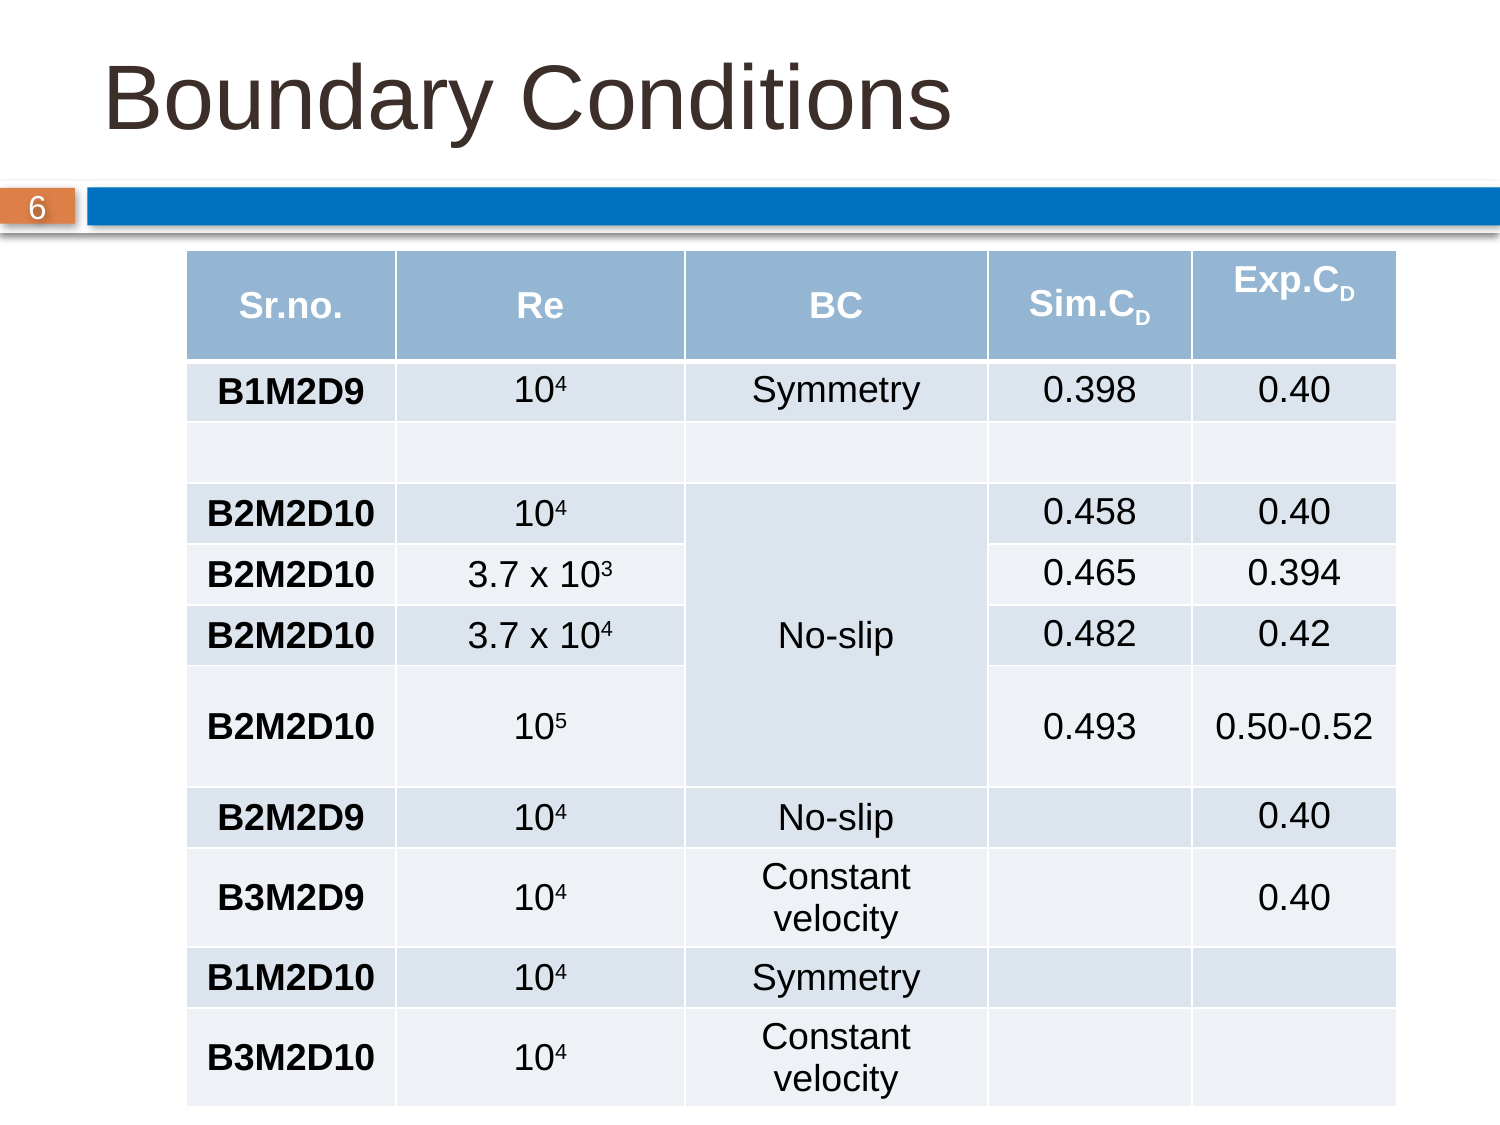

# Boundary Conditions
6
| Sr.no. | Re | BC | Sim.CD | Exp.CD |
| --- | --- | --- | --- | --- |
| B1M2D9 | 104 | Symmetry | 0.398 | 0.40 |
|  |  |  |  |  |
| B2M2D10 | 104 | No-slip | 0.458 | 0.40 |
| B2M2D10 | 3.7 x 103 |  | 0.465 | 0.394 |
| B2M2D10 | 3.7 x 104 |  | 0.482 | 0.42 |
| B2M2D10 | 105 |  | 0.493 | 0.50-0.52 |
| B2M2D9 | 104 | No-slip |  | 0.40 |
| B3M2D9 | 104 | Constant velocity |  | 0.40 |
| B1M2D10 | 104 | Symmetry |  |  |
| B3M2D10 | 104 | Constant velocity |  |  |